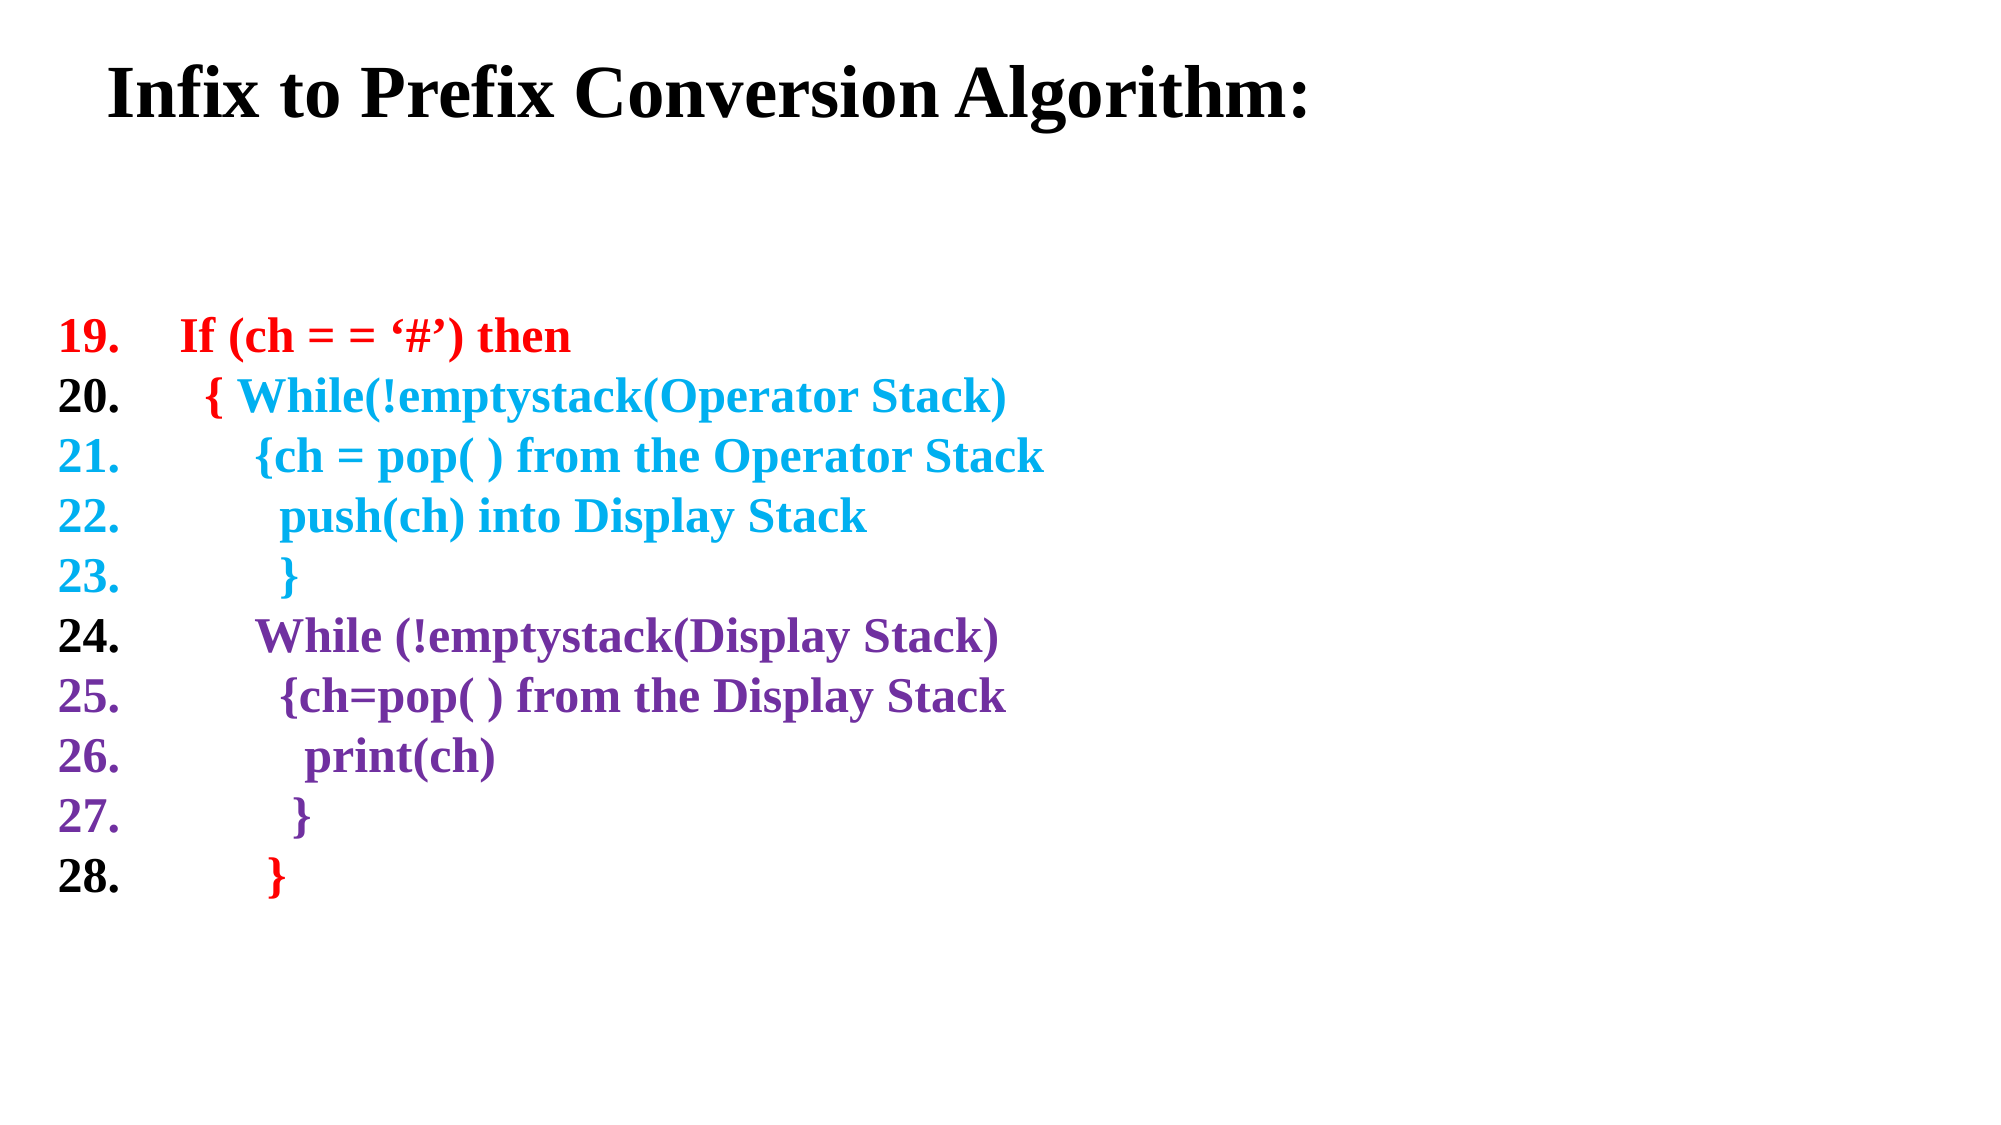

Infix to Prefix Conversion Algorithm:
If (ch = = ‘#’) then
  { While(!emptystack(Operator Stack)
      {ch = pop( ) from the Operator Stack
        push(ch) into Display Stack
        }
      While (!emptystack(Display Stack)
        {ch=pop( ) from the Display Stack
          print(ch)
         }
       }